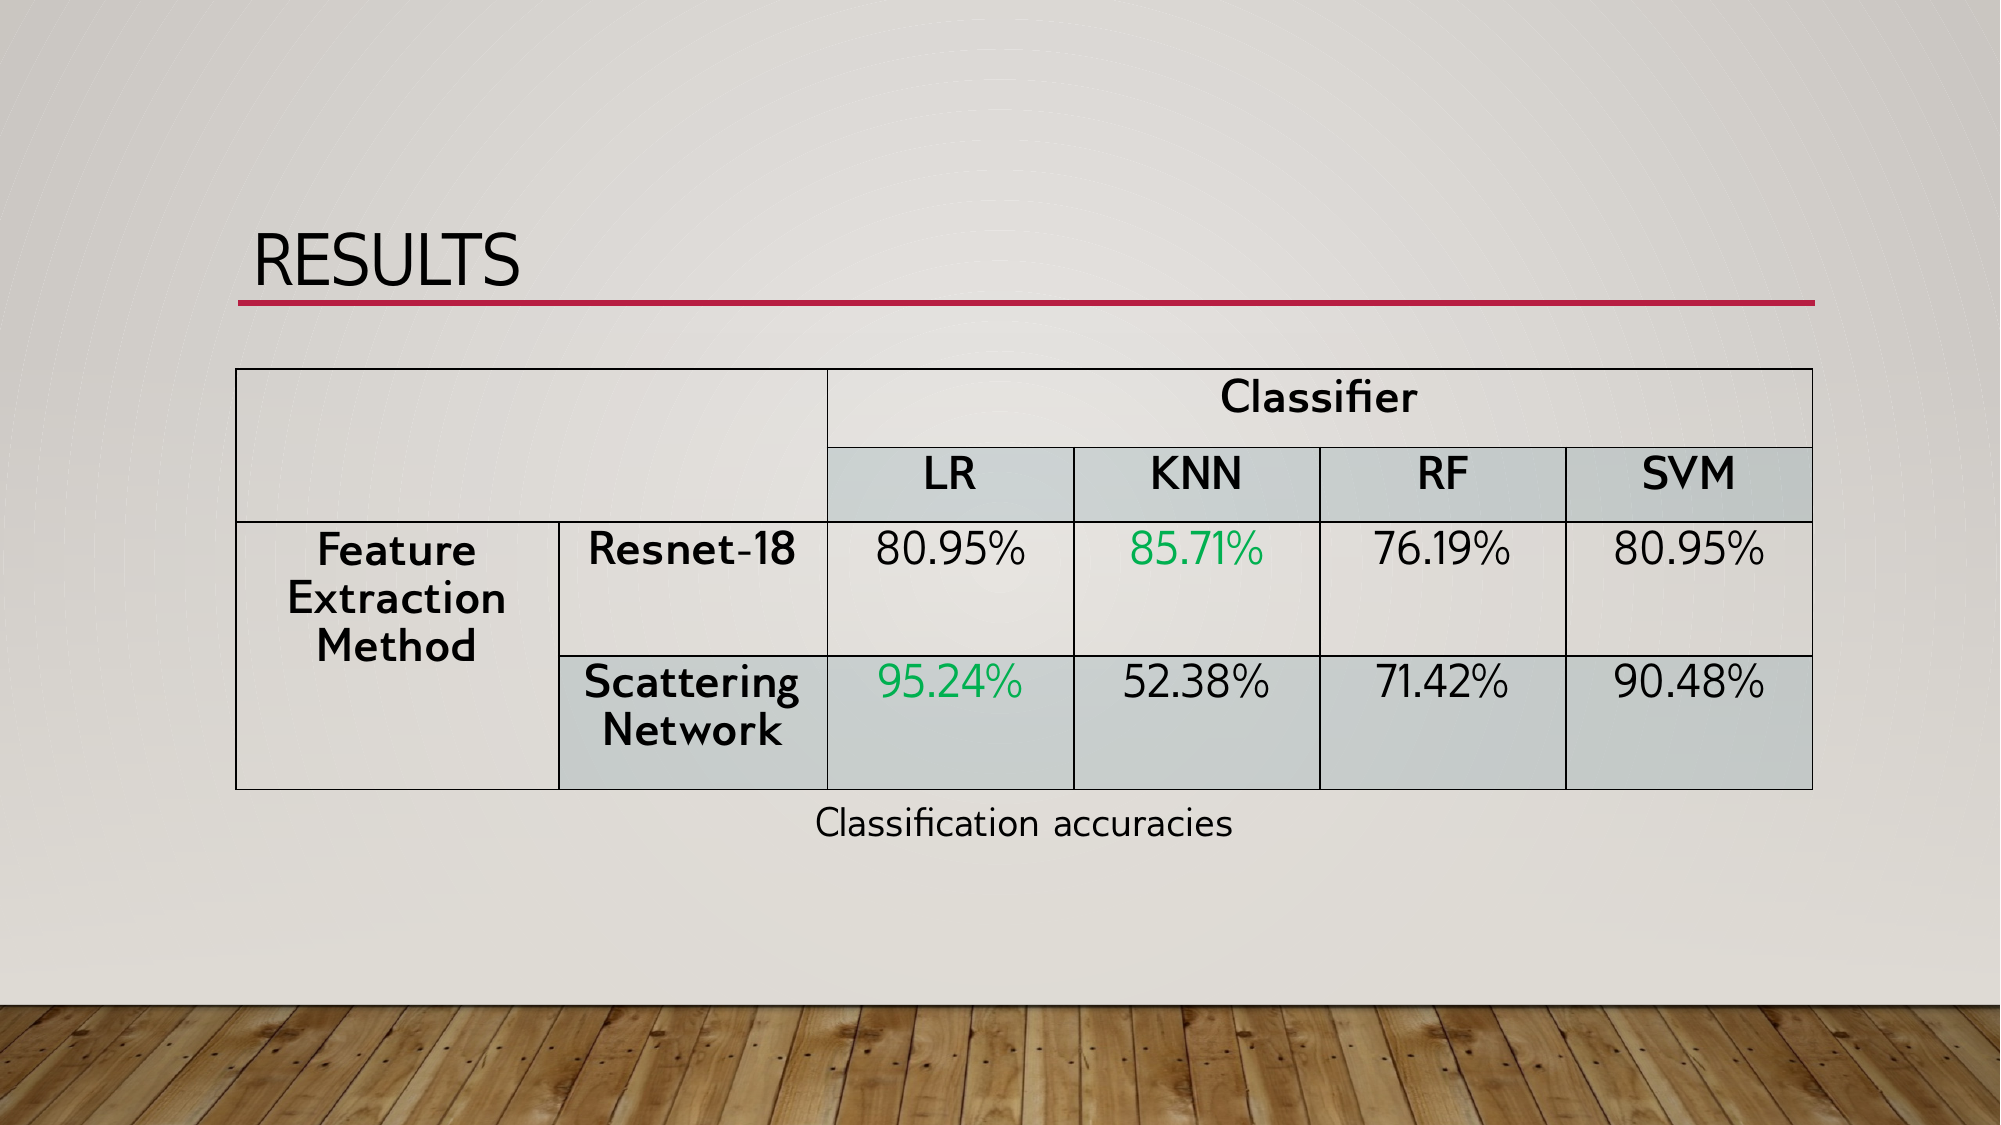

# Results
|  |  | Classifier |  |  |  |
| --- | --- | --- | --- | --- | --- |
|  |  | LR | KNN | RF | SVM |
| Feature Extraction Method | Resnet-18 | 80.95% | 85.71% | 76.19% | 80.95% |
|  | Scattering Network | 95.24% | 52.38% | 71.42% | 90.48% |
Classification accuracies